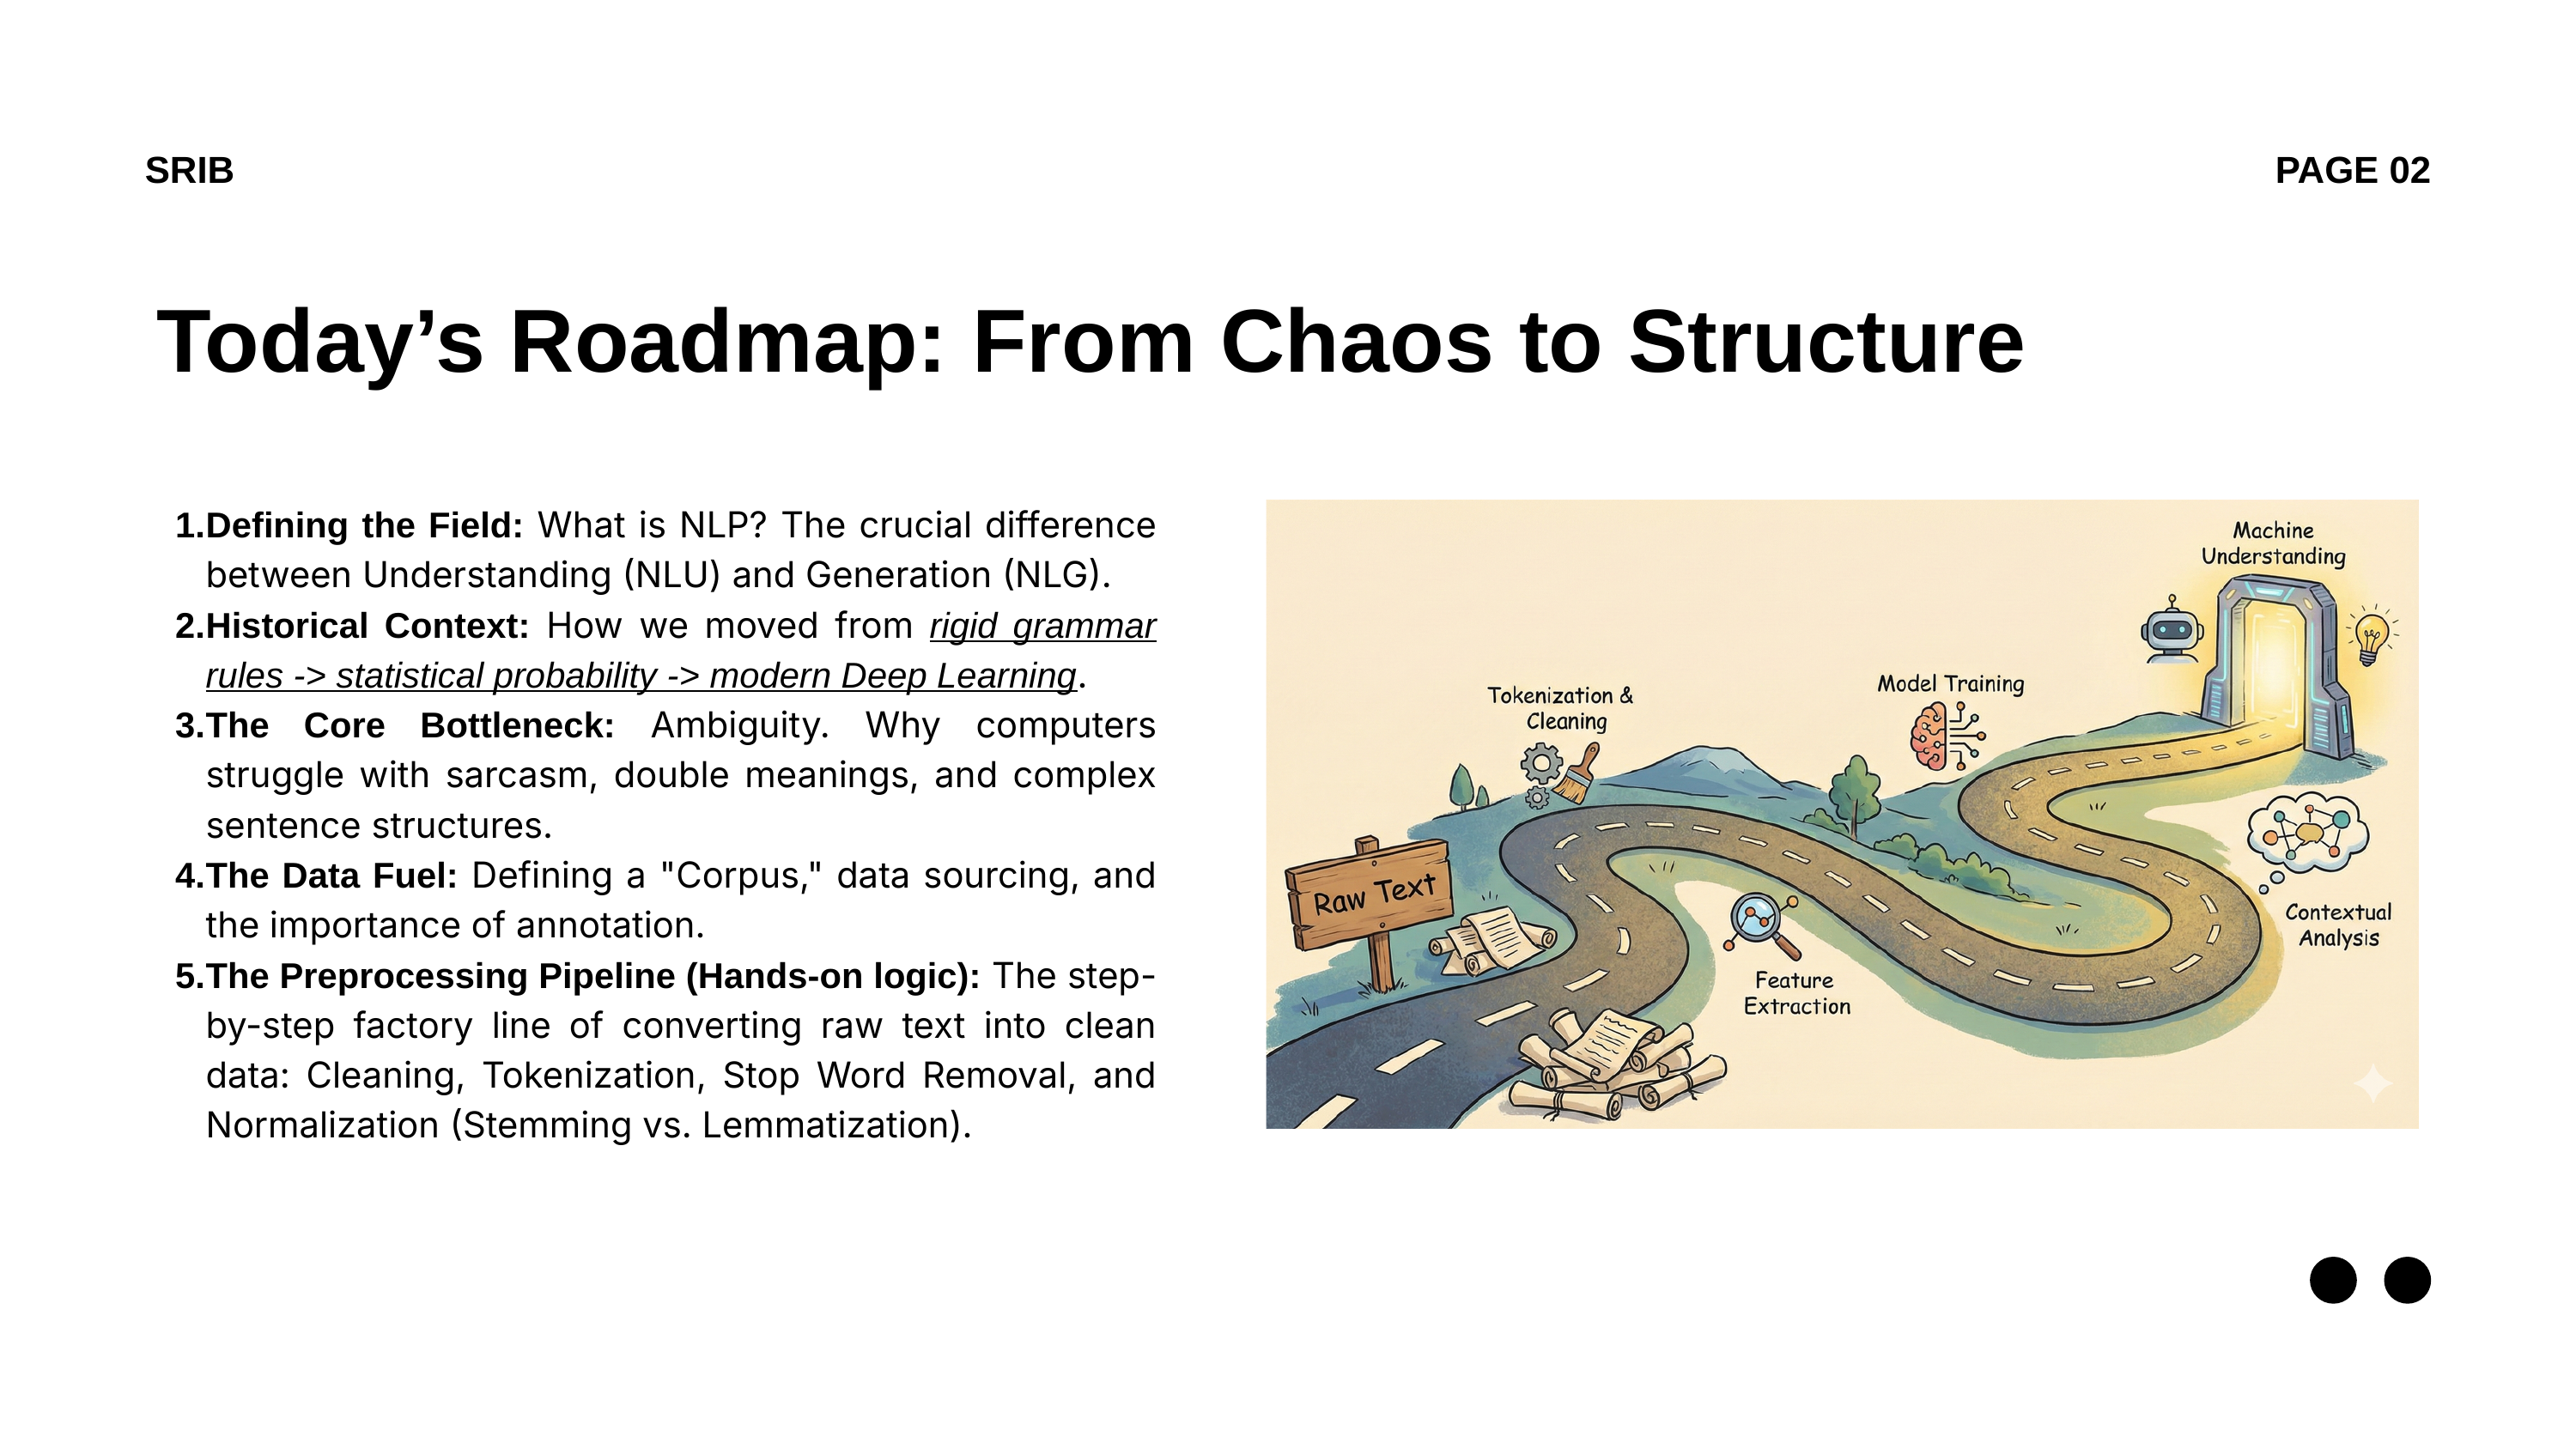

SRIB
PAGE 02
Today’s Roadmap: From Chaos to Structure
Defining the Field: What is NLP? The crucial difference between Understanding (NLU) and Generation (NLG).
Historical Context: How we moved from rigid grammar rules -> statistical probability -> modern Deep Learning.
The Core Bottleneck: Ambiguity. Why computers struggle with sarcasm, double meanings, and complex sentence structures.
The Data Fuel: Defining a "Corpus," data sourcing, and the importance of annotation.
The Preprocessing Pipeline (Hands-on logic): The step-by-step factory line of converting raw text into clean data: Cleaning, Tokenization, Stop Word Removal, and Normalization (Stemming vs. Lemmatization).